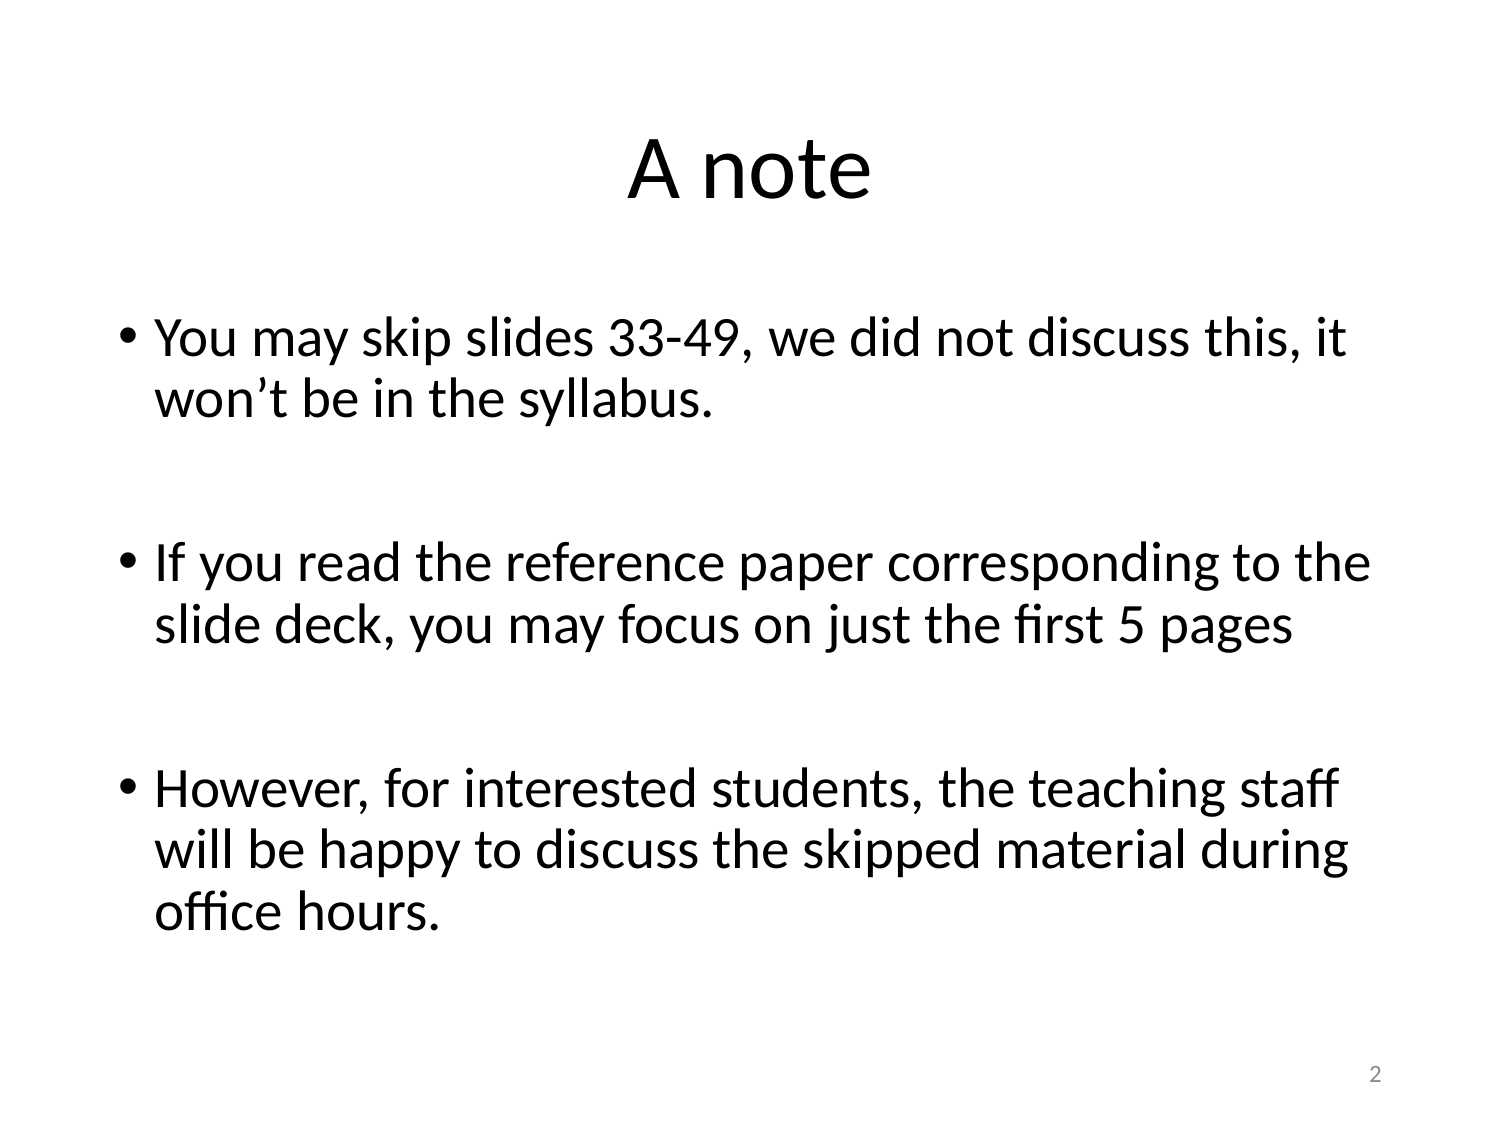

# A note
You may skip slides 33-49, we did not discuss this, it won’t be in the syllabus.

If you read the reference paper corresponding to the slide deck, you may focus on just the first 5 pages

However, for interested students, the teaching staff will be happy to discuss the skipped material during office hours.
2